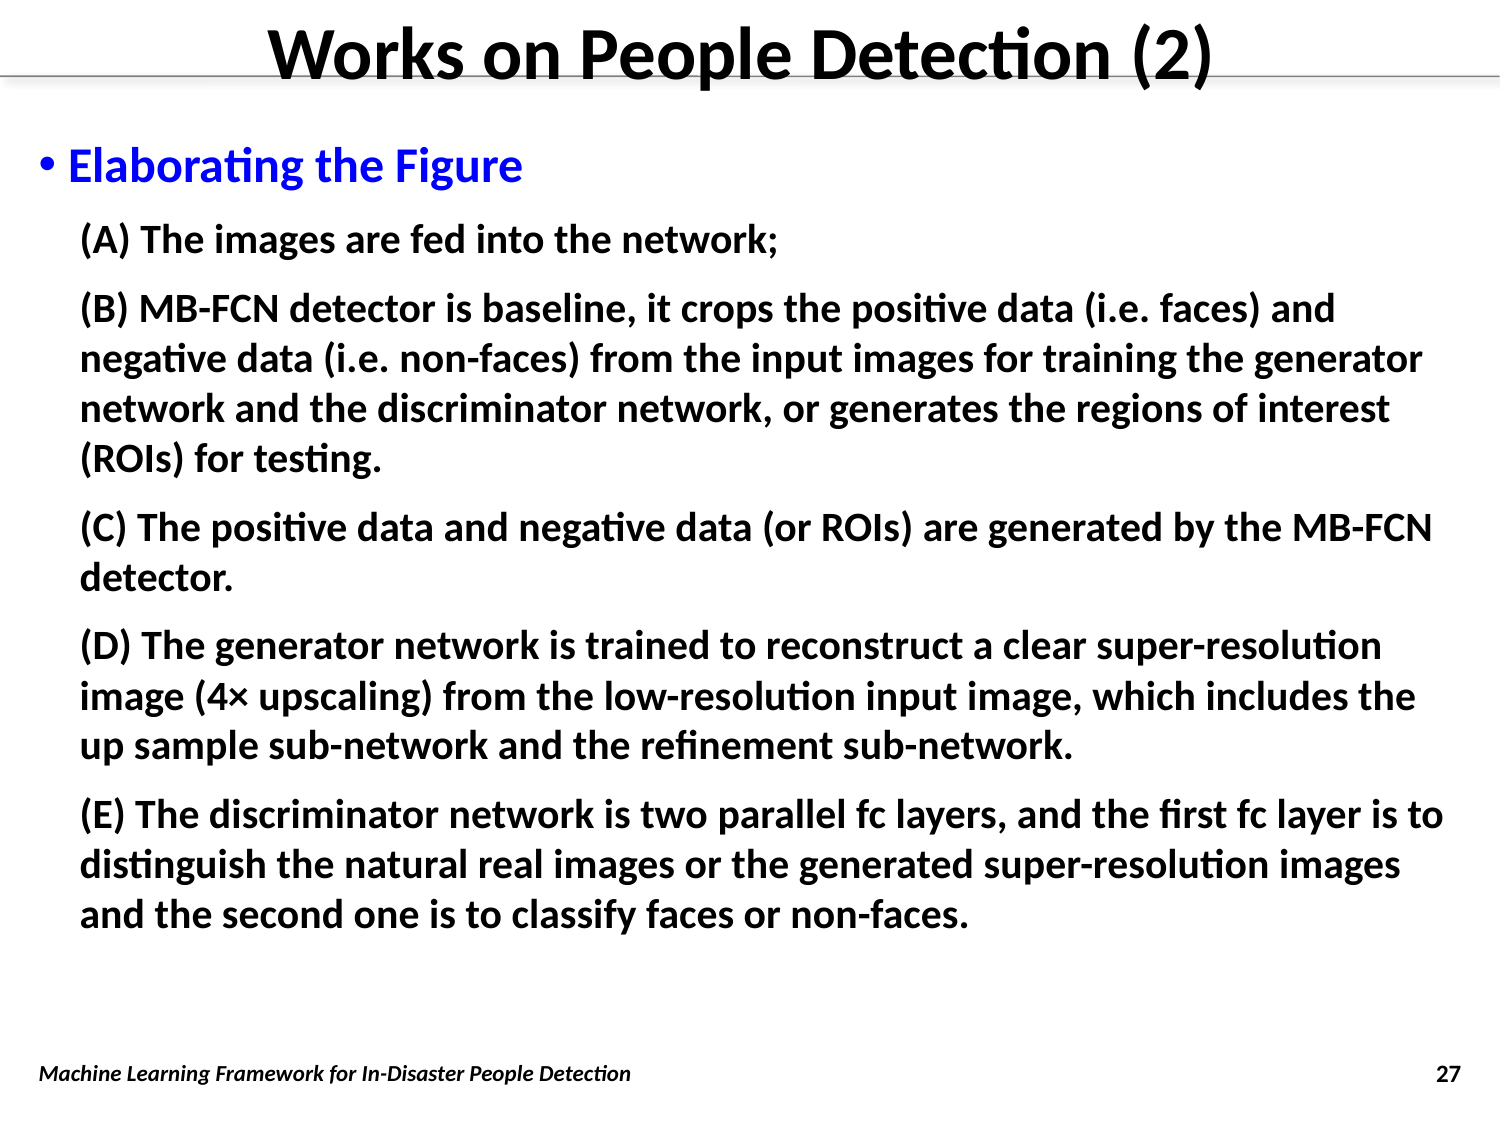

# Works on People Detection (2)
Elaborating the Figure
(A) The images are fed into the network;
(B) MB-FCN detector is baseline, it crops the positive data (i.e. faces) and negative data (i.e. non-faces) from the input images for training the generator network and the discriminator network, or generates the regions of interest (ROIs) for testing.
(C) The positive data and negative data (or ROIs) are generated by the MB-FCN detector.
(D) The generator network is trained to reconstruct a clear super-resolution image (4× upscaling) from the low-resolution input image, which includes the up sample sub-network and the refinement sub-network.
(E) The discriminator network is two parallel fc layers, and the first fc layer is to distinguish the natural real images or the generated super-resolution images and the second one is to classify faces or non-faces.

Machine Learning Framework for In-Disaster People Detection
27